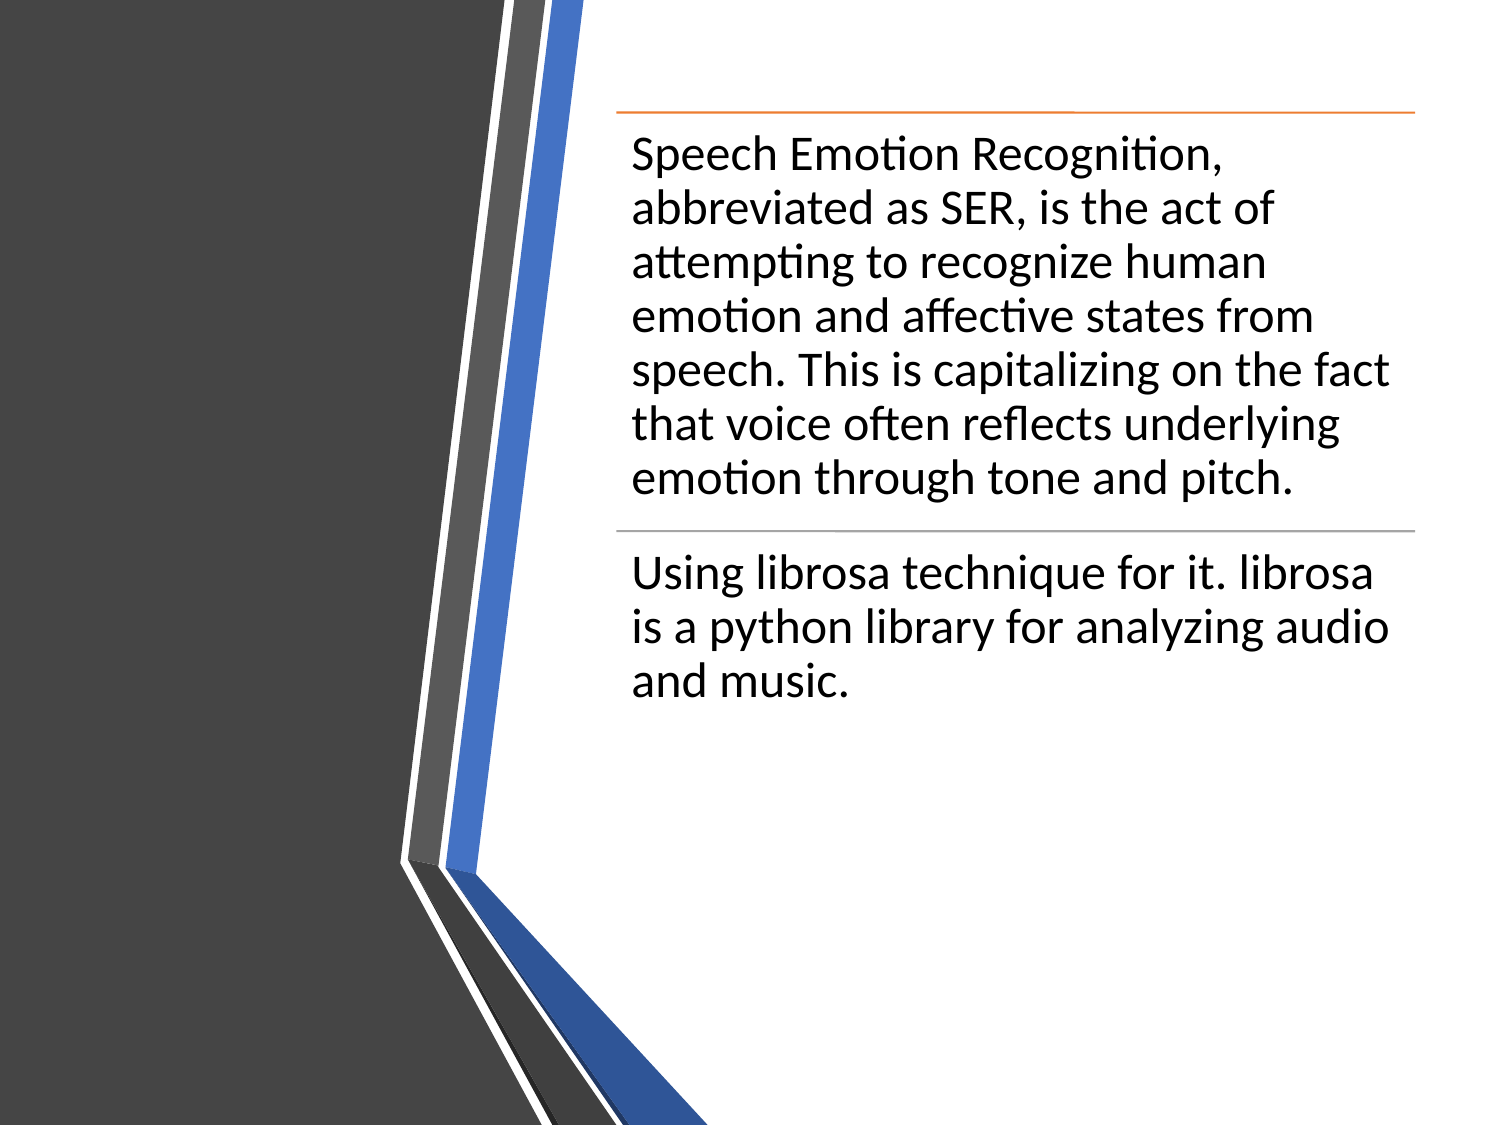

Speech Emotion Recognition, abbreviated as SER, is the act of attempting to recognize human emotion and affective states from speech. This is capitalizing on the fact that voice often reflects underlying emotion through tone and pitch.
Using librosa technique for it. librosa is a python library for analyzing audio and music.